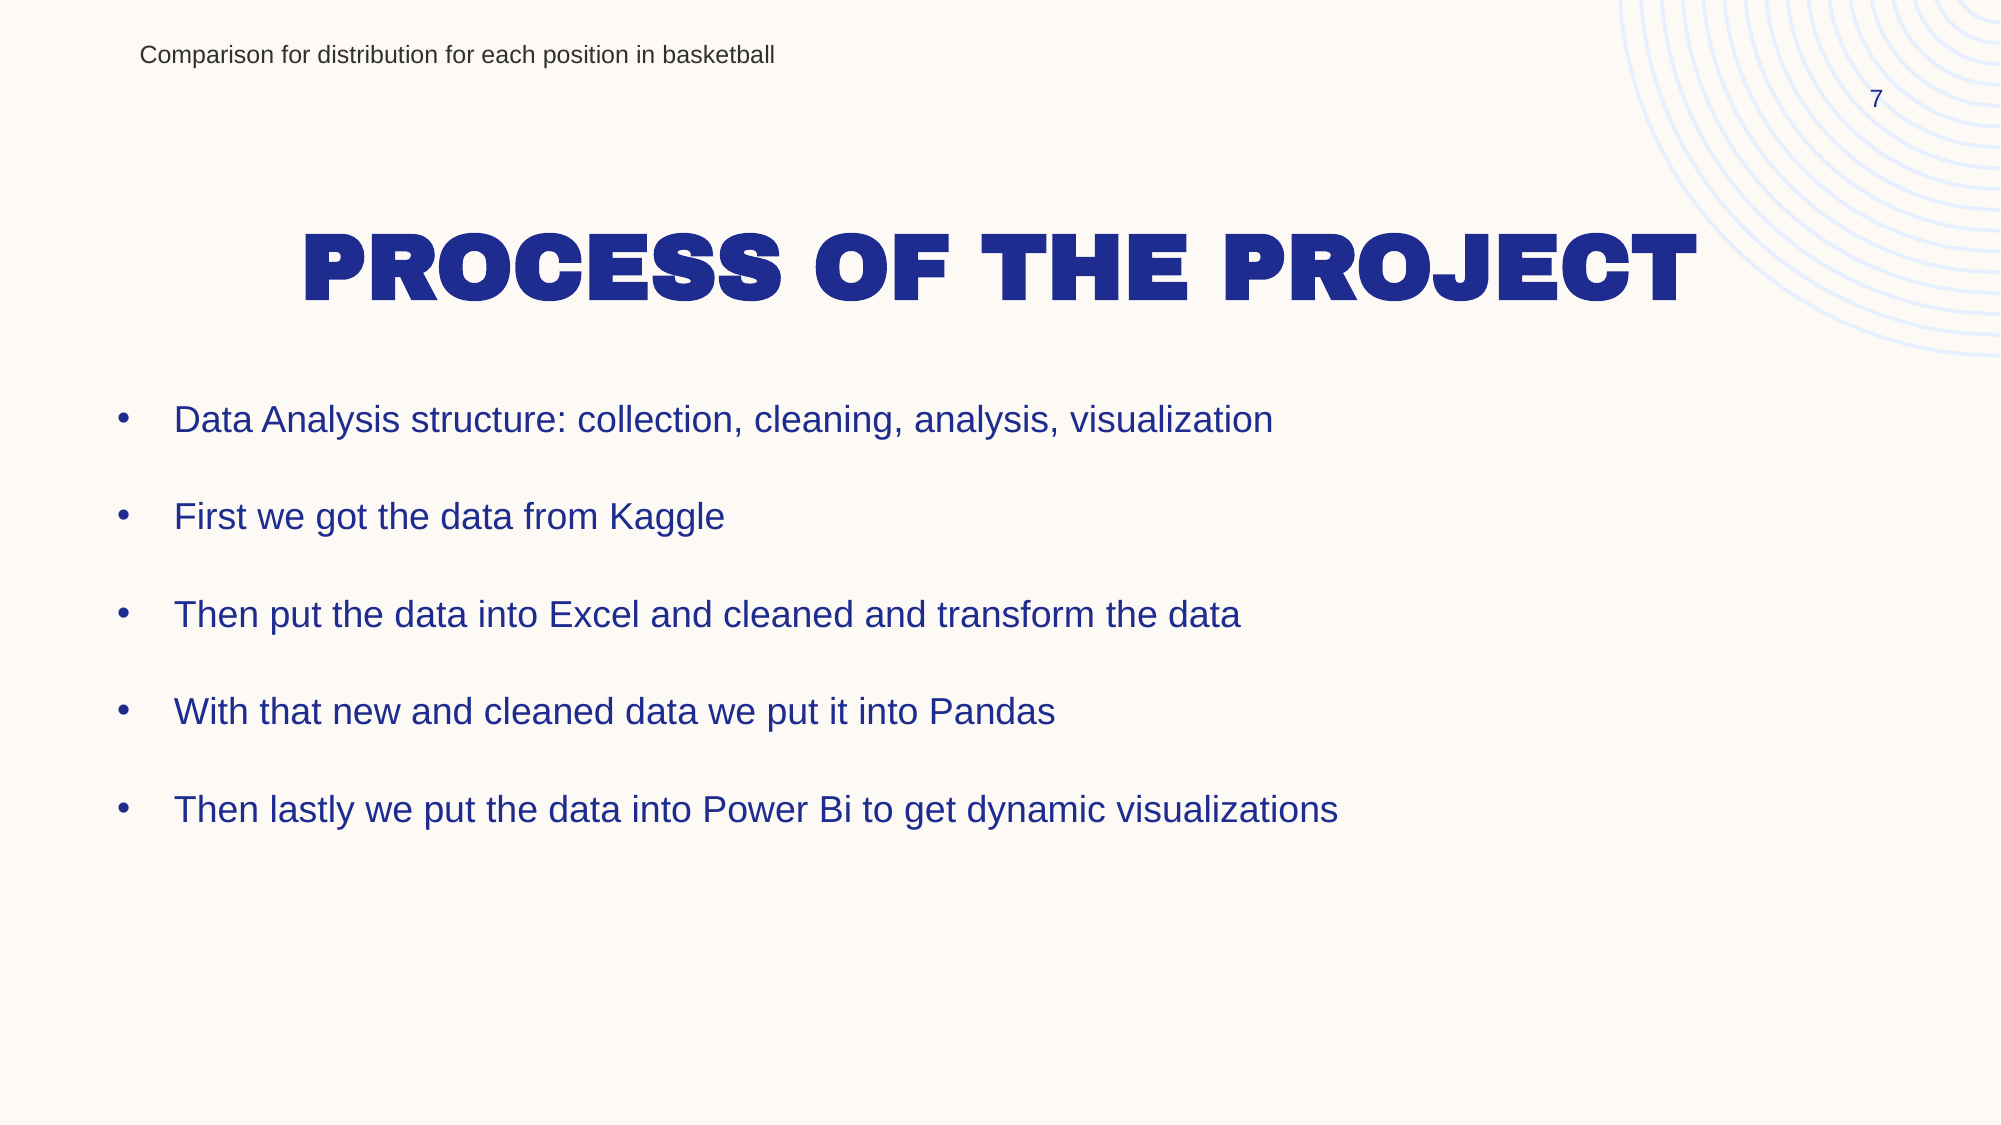

Comparison for distribution for each position in basketball
7
# Process of the project
Data Analysis structure: collection, cleaning, analysis, visualization
First we got the data from Kaggle
Then put the data into Excel and cleaned and transform the data
With that new and cleaned data we put it into Pandas
Then lastly we put the data into Power Bi to get dynamic visualizations